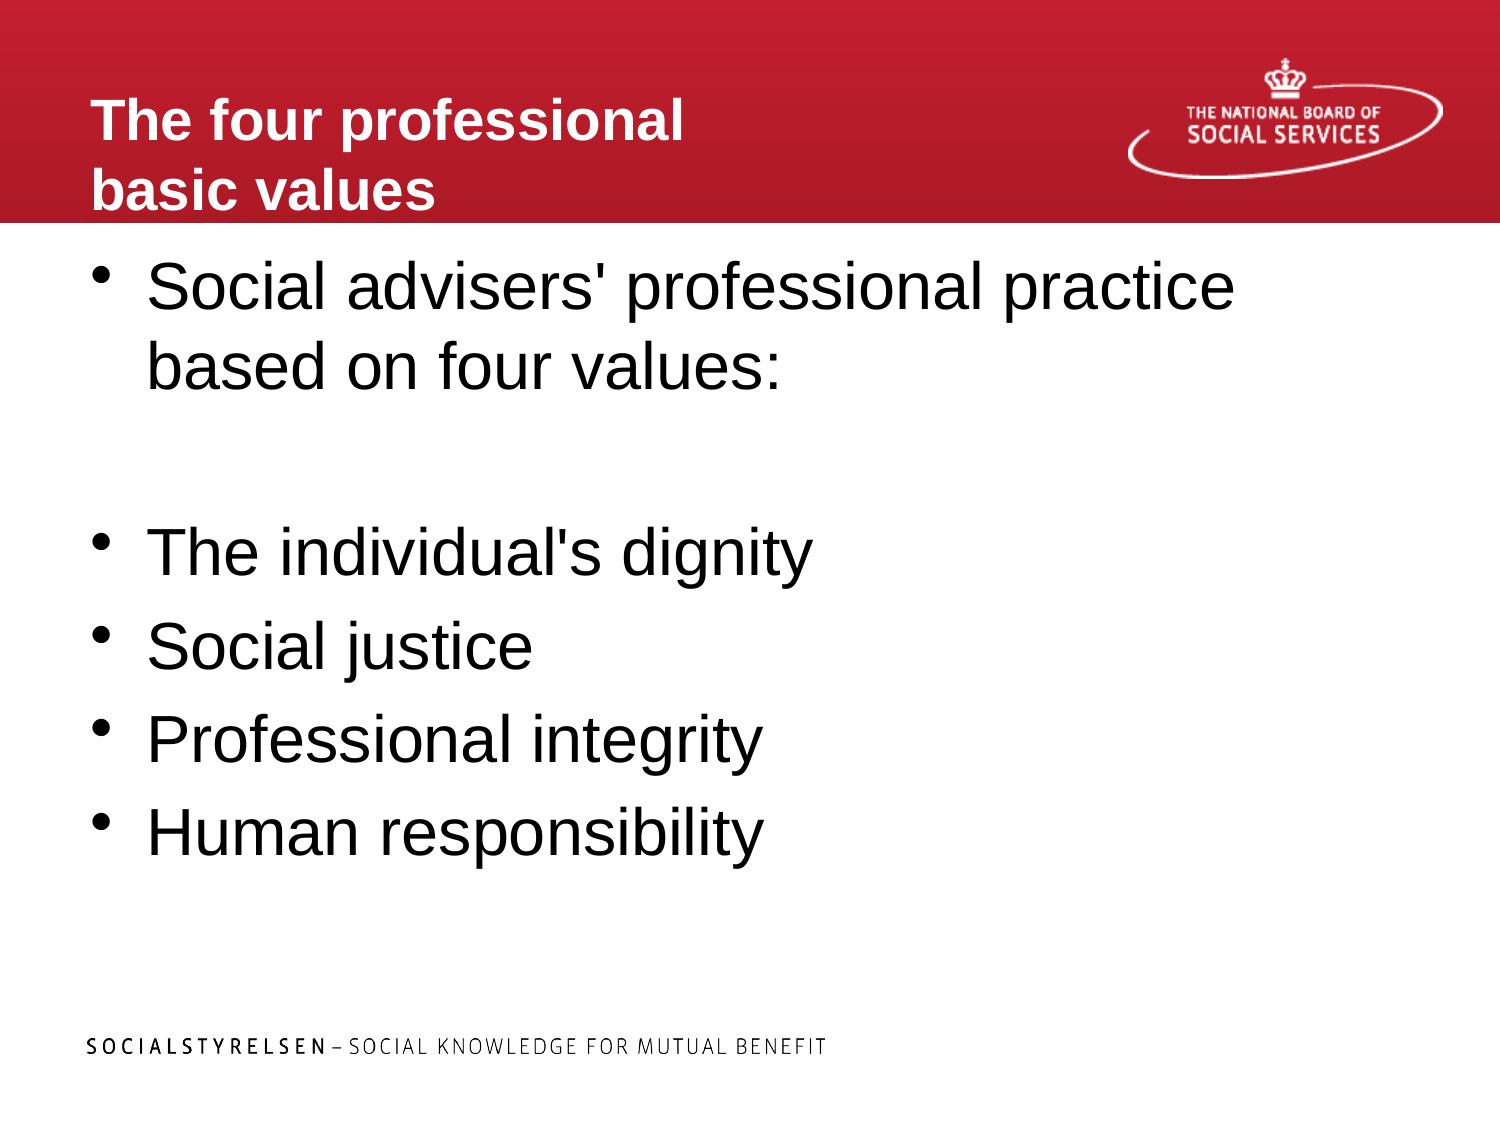

# The four professional basic values
Social advisers' professional practice based on four values:

The individual's dignity
Social justice
Professional integrity
Human responsibility